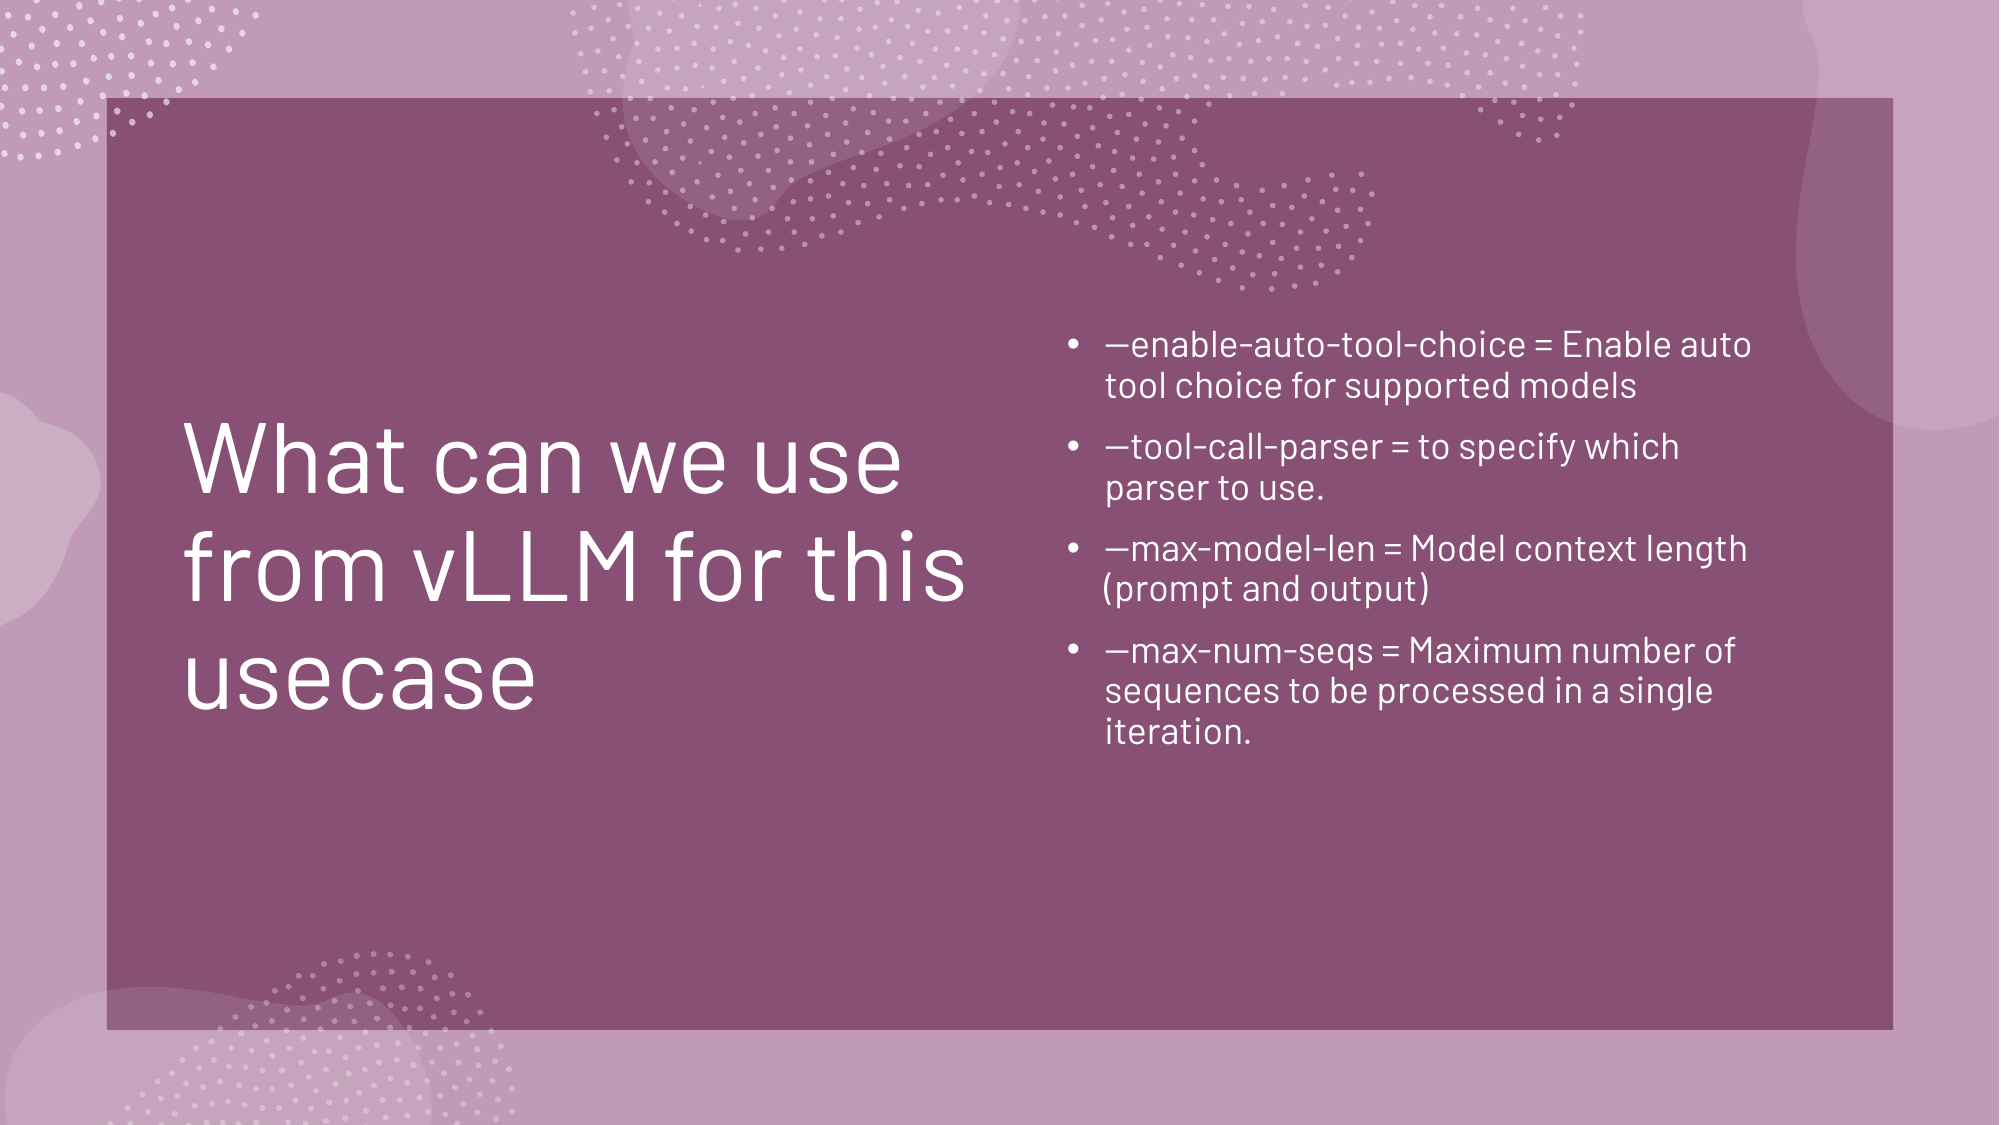

# What can we use from vLLM for this usecase
--enable-auto-tool-choice = Enable auto tool choice for supported models
--tool-call-parser = to specify which parser to use.
--max-model-len = Model context length (prompt and output)
--max-num-seqs = Maximum number of sequences to be processed in a single iteration.